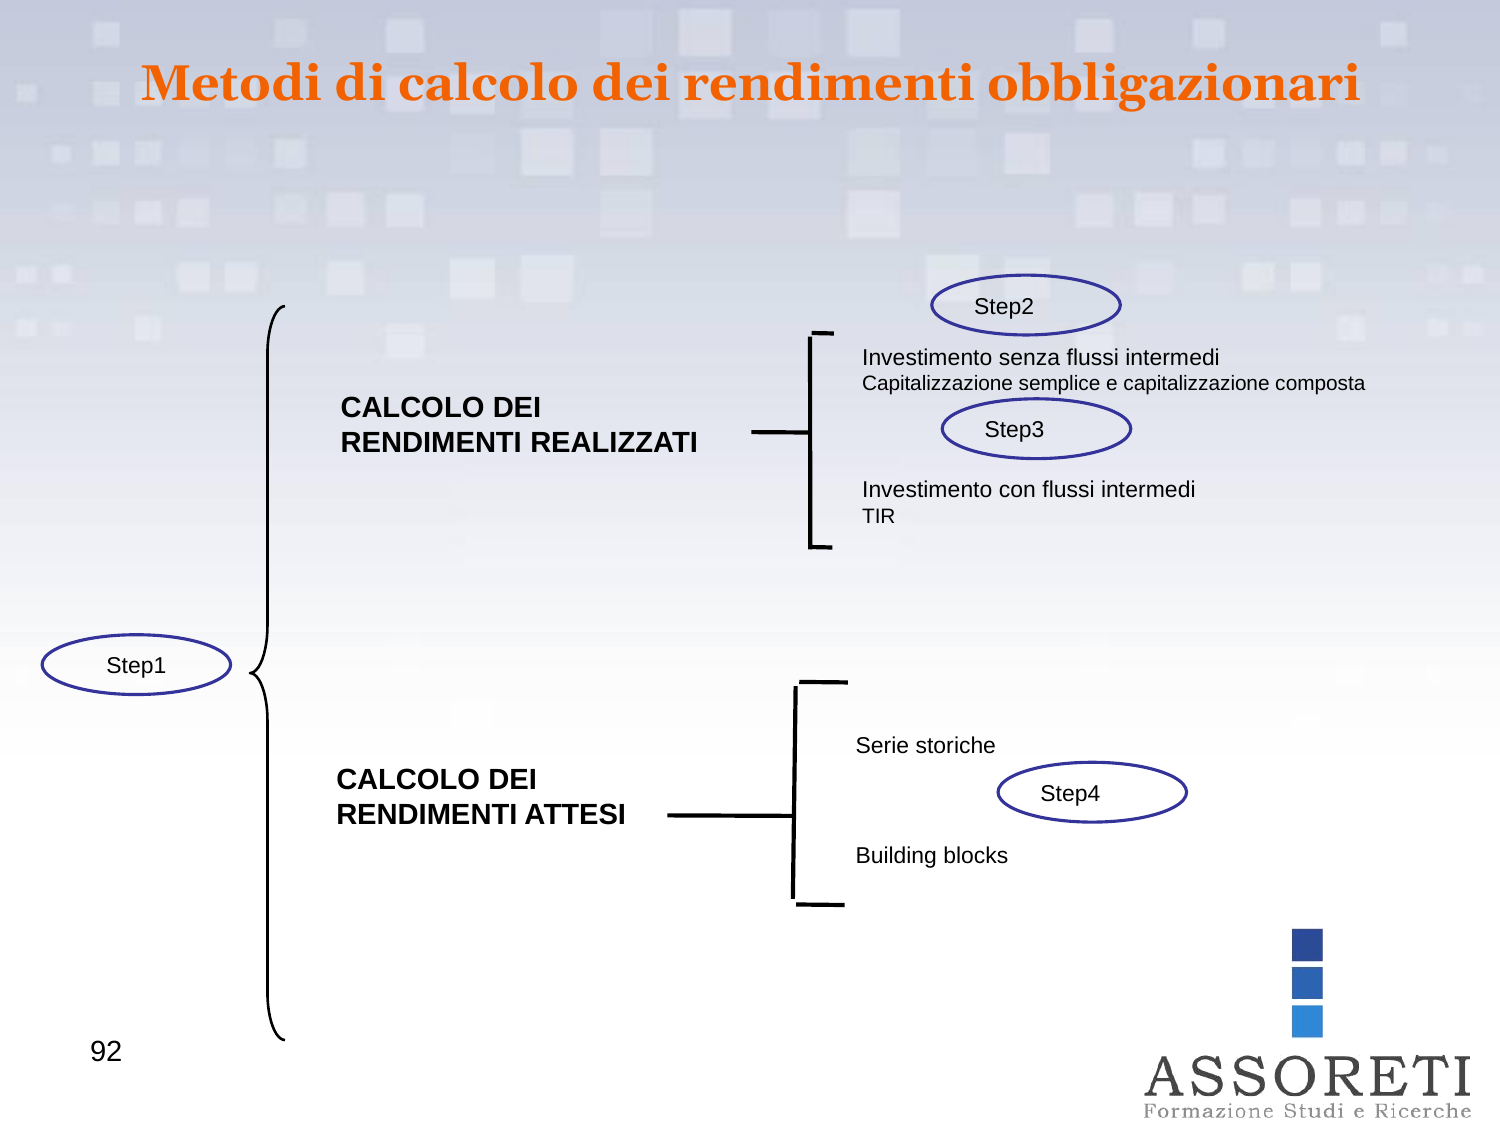

Metodi di calcolo dei rendimenti obbligazionari
Step2

Investimento senza flussi intermedi
Capitalizzazione semplice e capitalizzazione composta

Investimento con flussi intermedi
TIR

CALCOLO DEI RENDIMENTI REALIZZATI
Step3
Serie storiche

Building blocks
Step1

CALCOLO DEI RENDIMENTI ATTESI
Step4
92